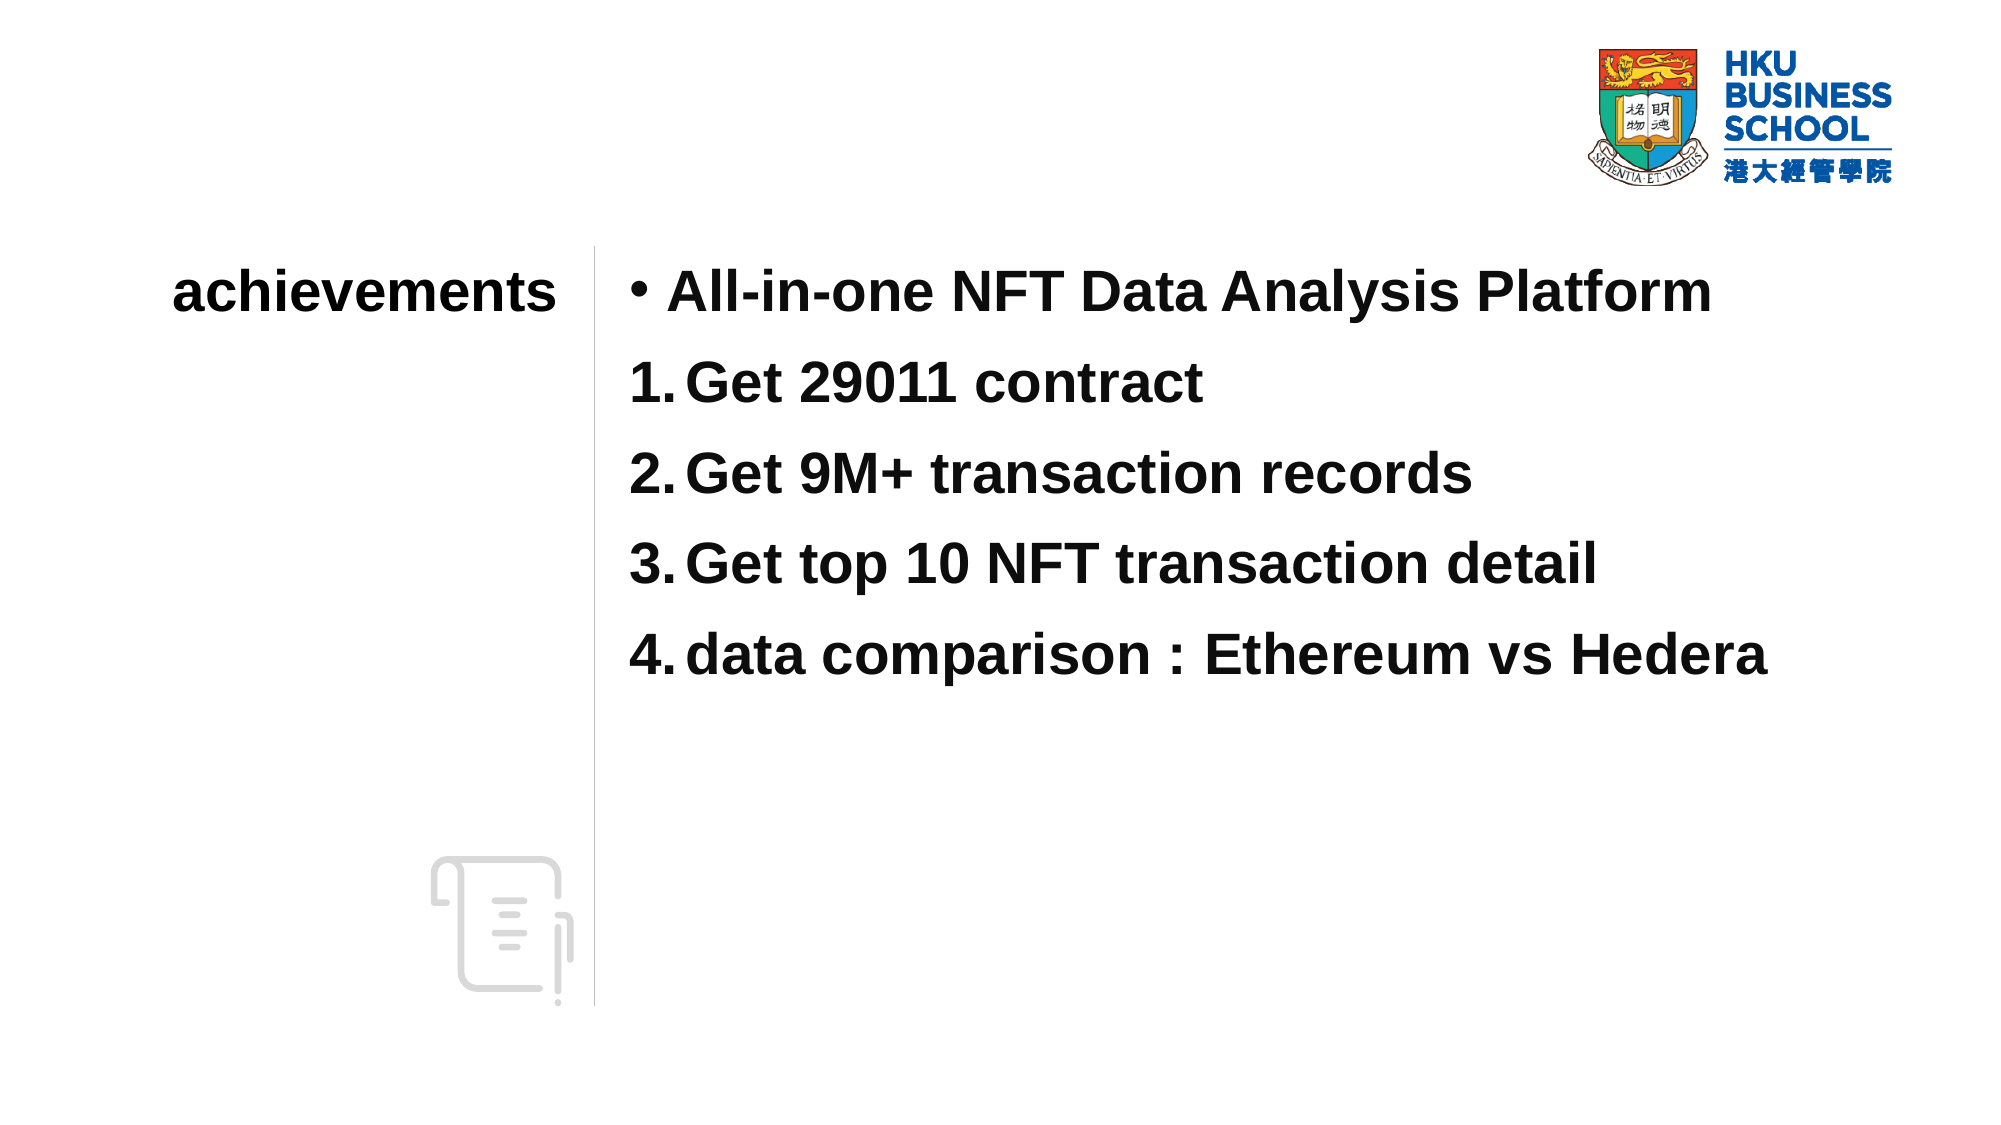

# achievements
All-in-one NFT Data Analysis Platform
Get 29011 contract
Get 9M+ transaction records
Get top 10 NFT transaction detail
data comparison : Ethereum vs Hedera